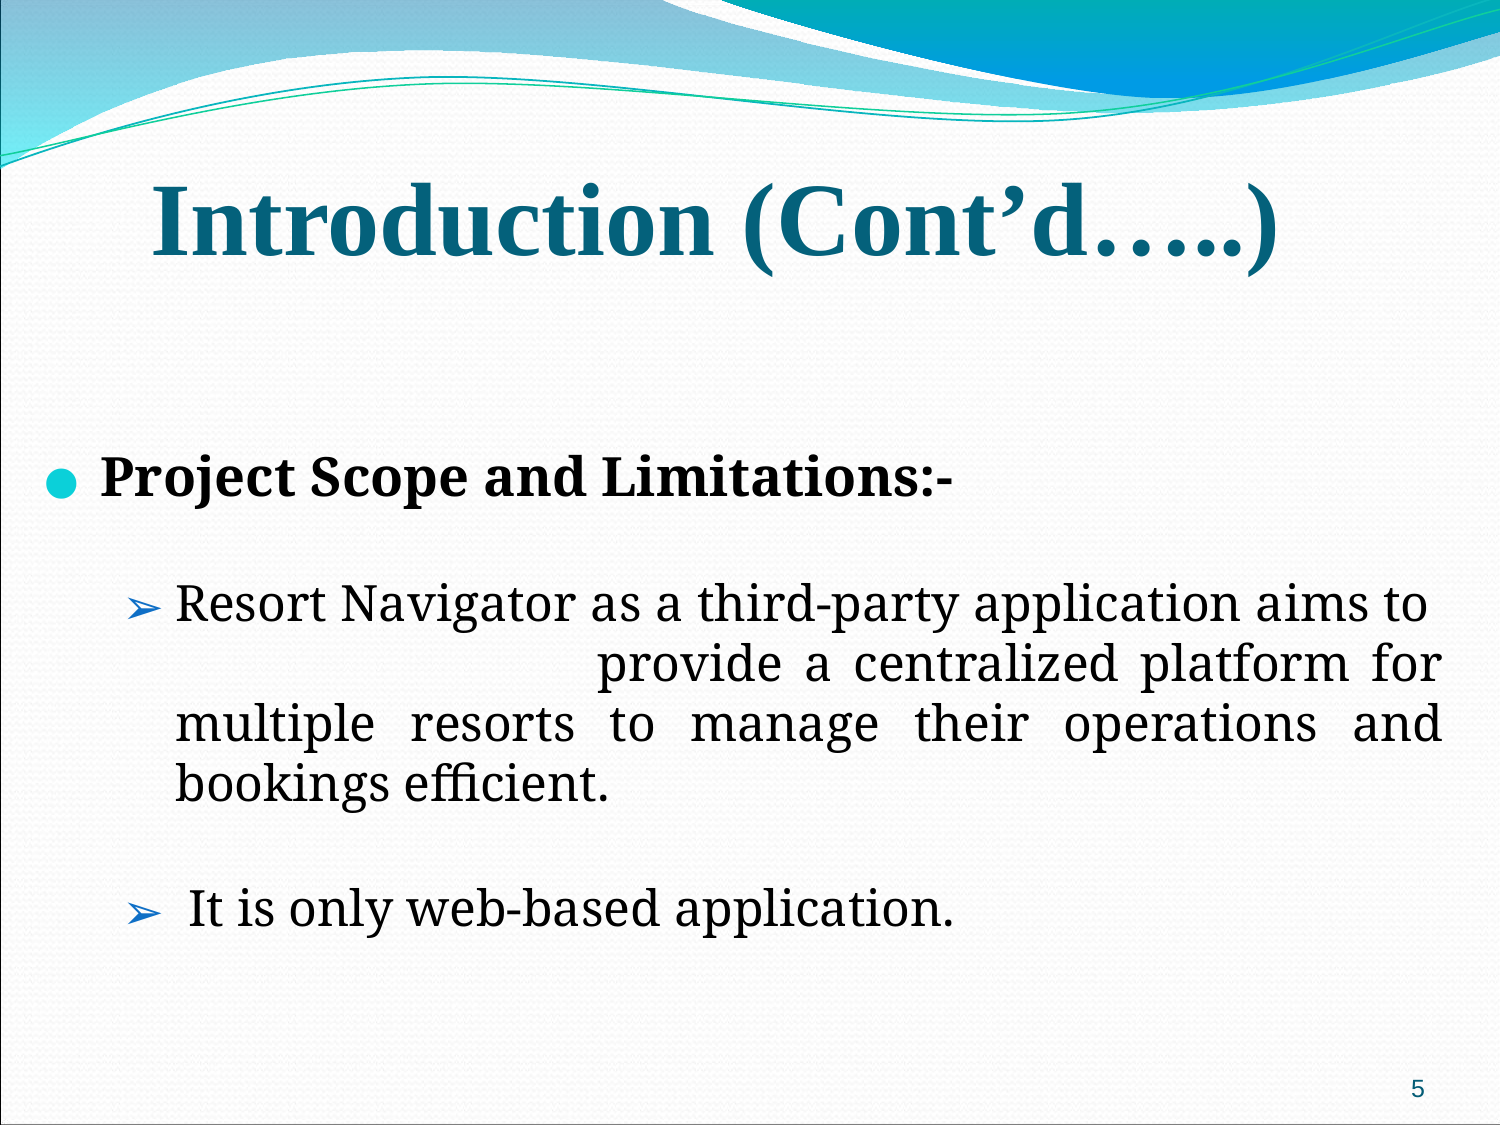

# Introduction (Cont’d…..)

Project Scope and Limitations:-

Resort Navigator as a third-party application aims to                      provide a centralized platform for multiple resorts to manage their operations and bookings efficient.

 It is only web-based application.

5